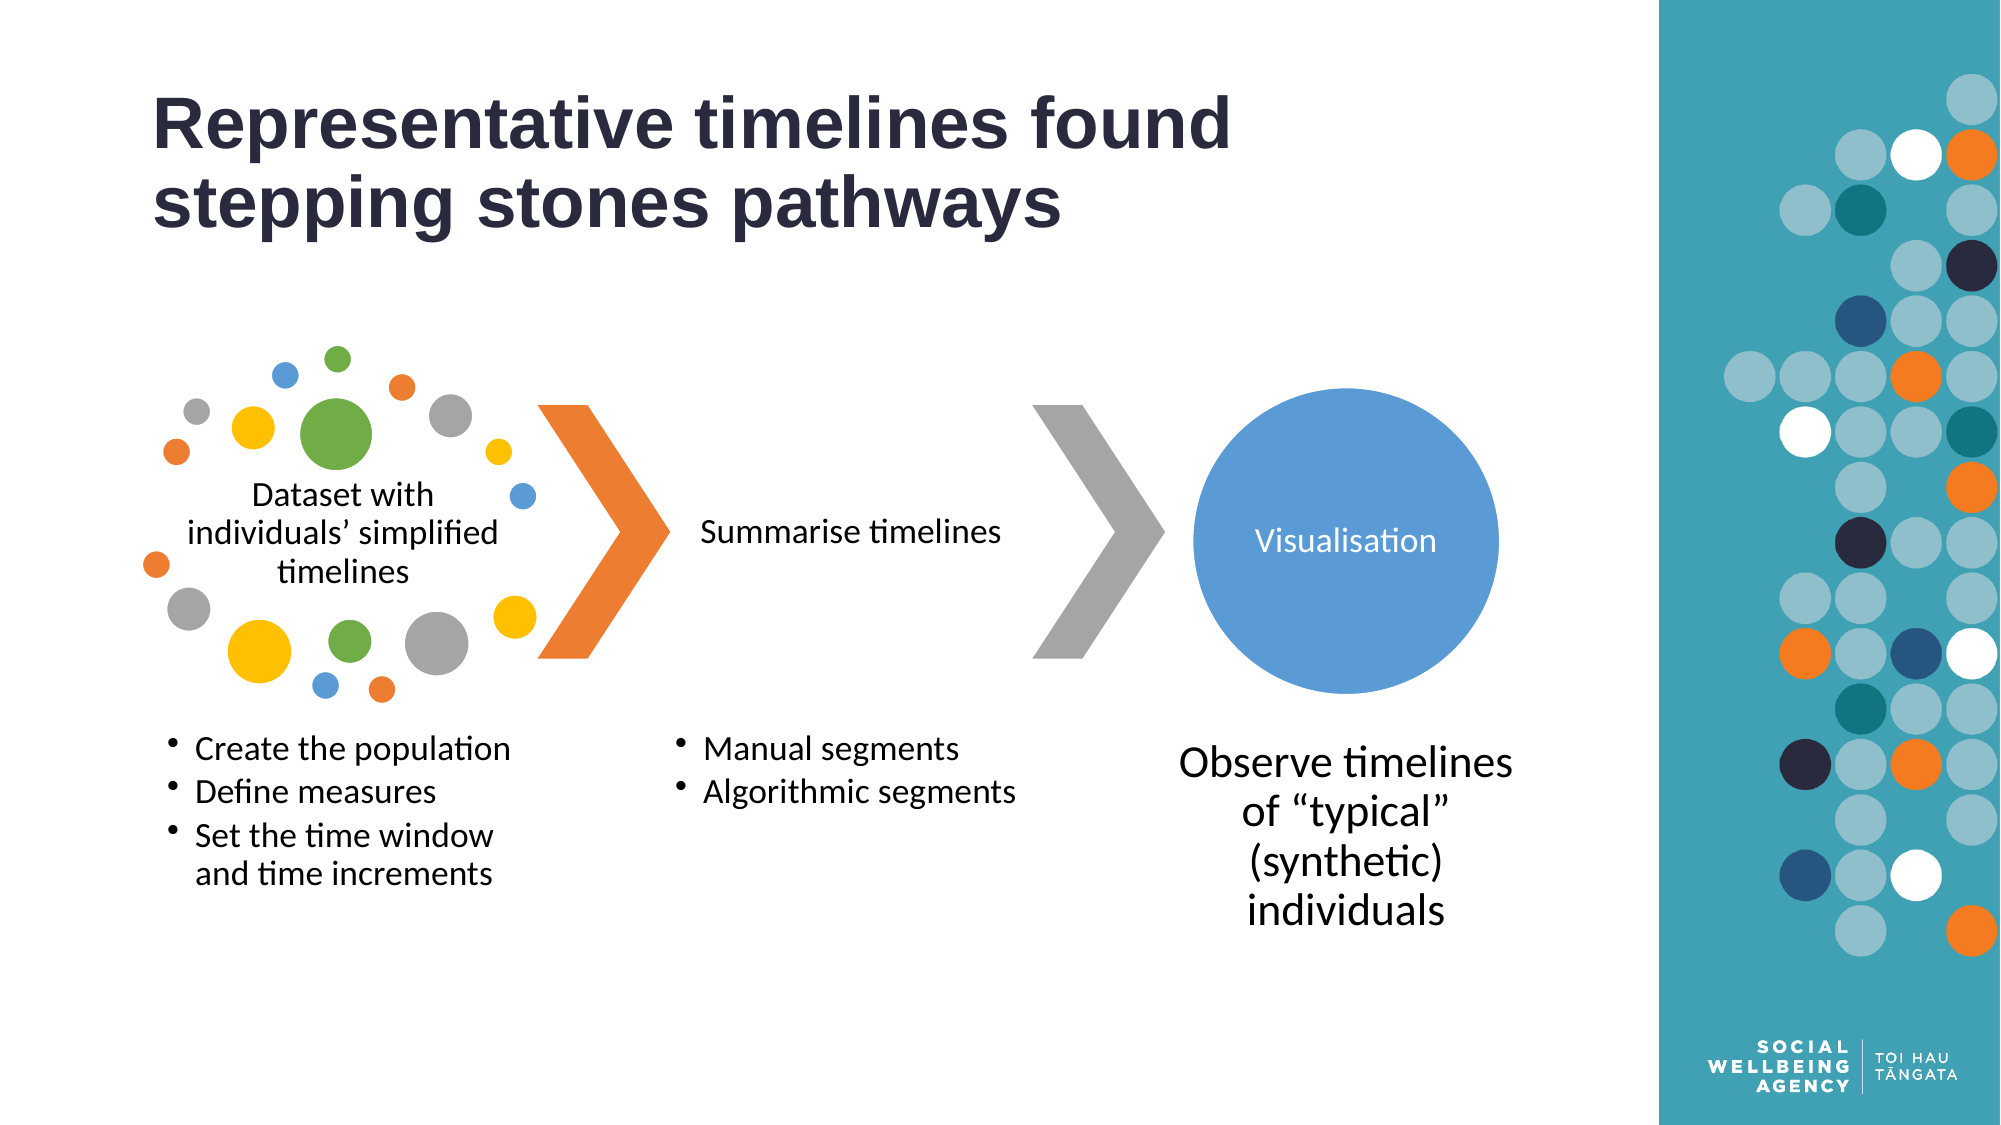

# Representative timelines found stepping stones pathways
Dataset with individuals’ simplified timelines
Create the population
Define measures
Set the time window and time increments
Summarise timelines
Manual segments
Algorithmic segments
Visualisation
Observe timelines of “typical” (synthetic) individuals